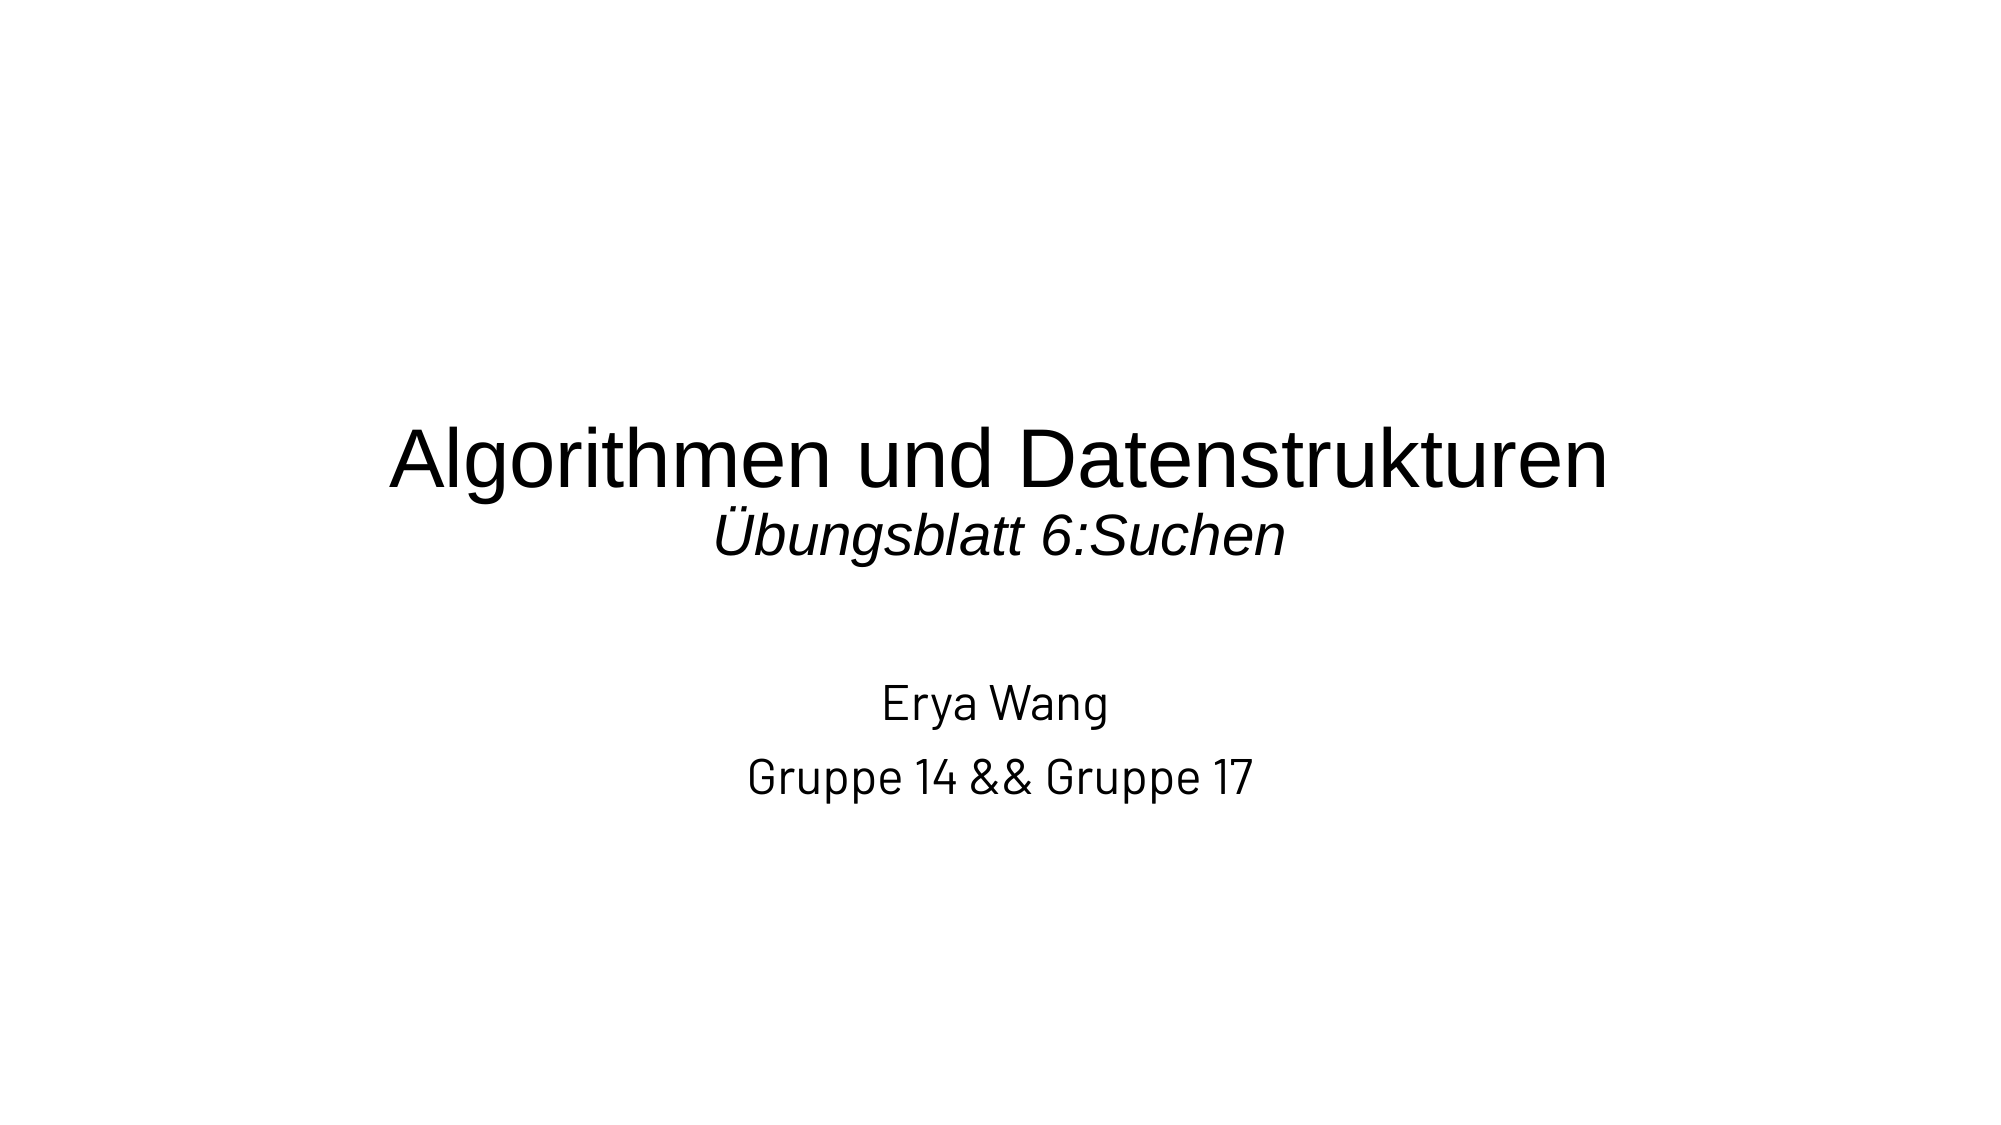

# Algorithmen und Datenstrukturen Übungsblatt 6:Suchen
Erya Wang
Gruppe 14 && Gruppe 17